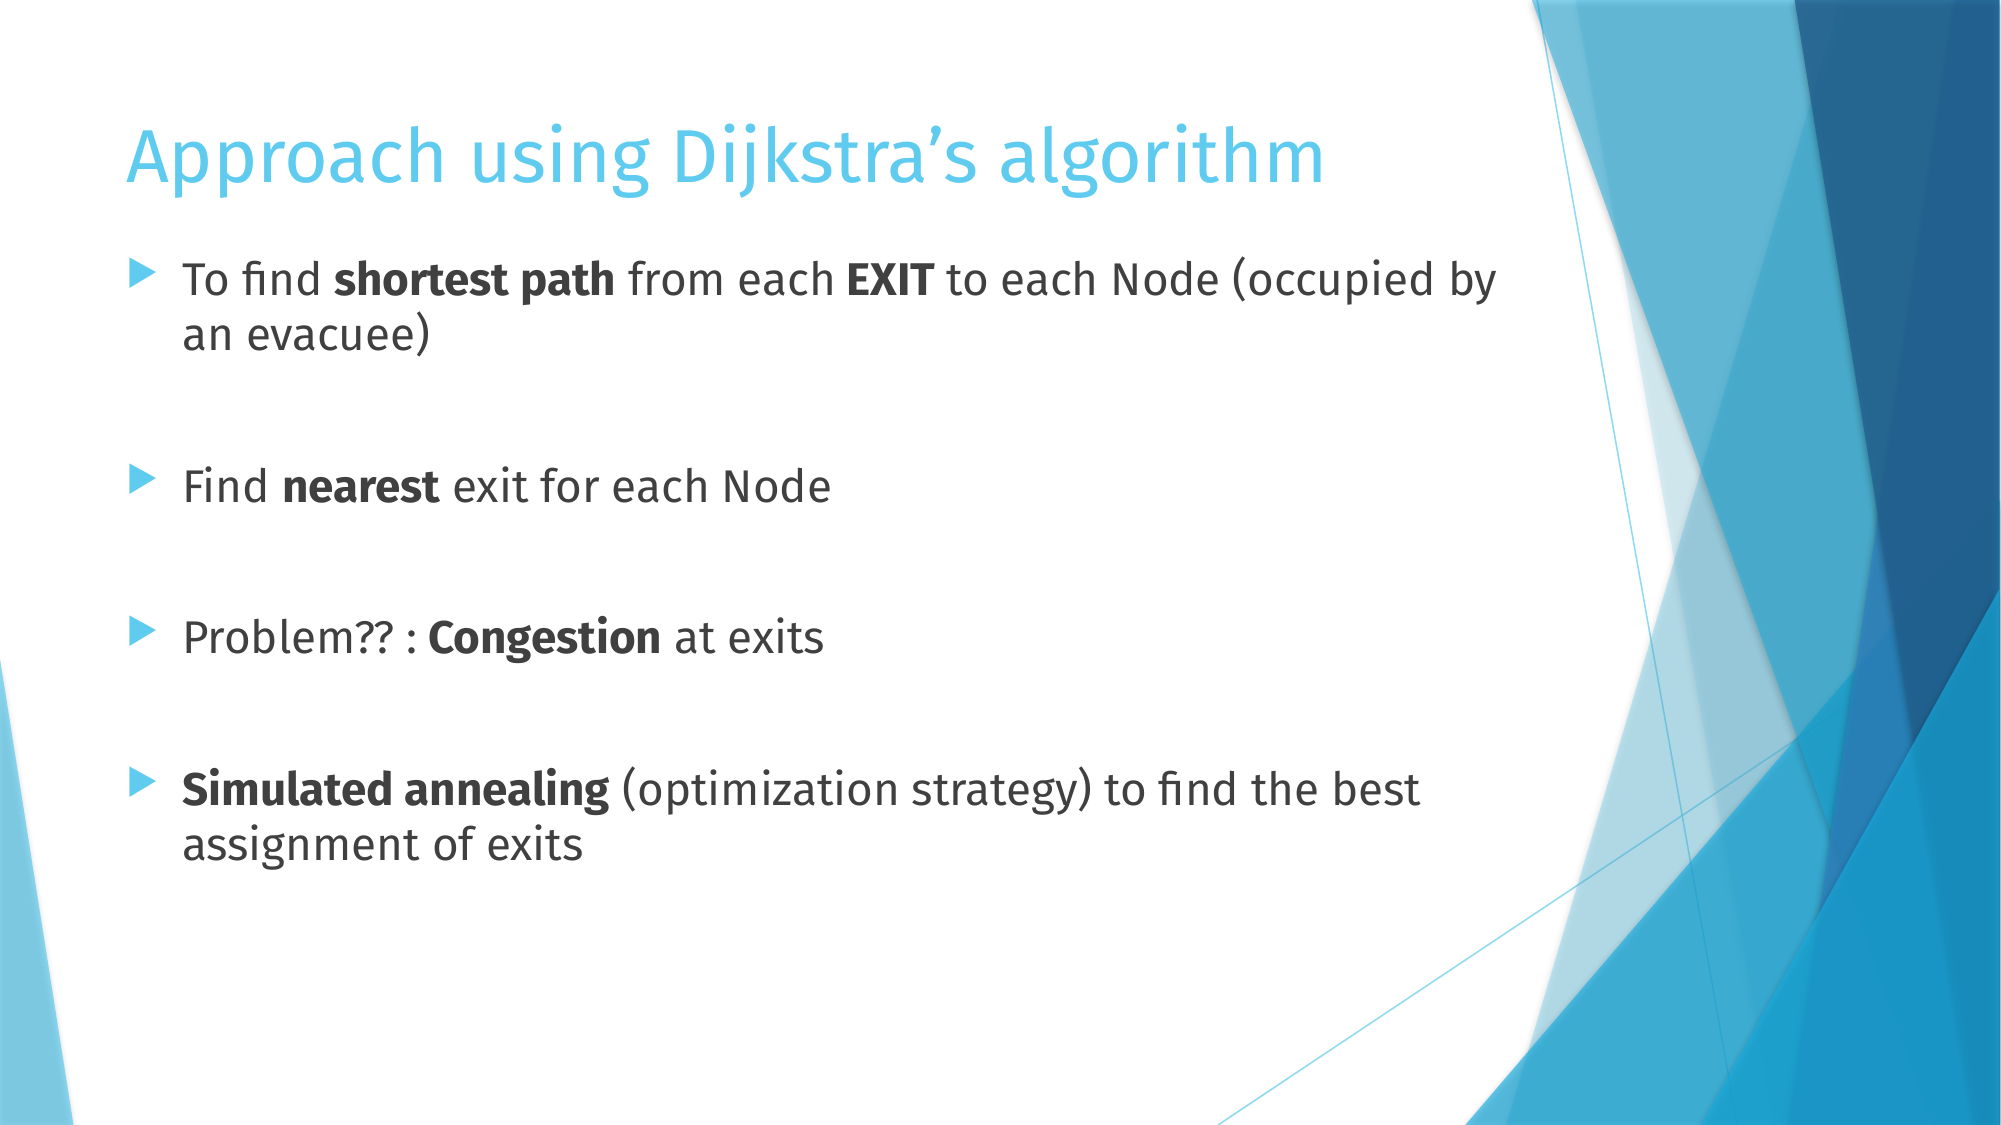

# Approach using Dijkstra’s algorithm
To find shortest path from each EXIT to each Node (occupied by an evacuee)

Find nearest exit for each Node

Problem?? : Congestion at exits

Simulated annealing (optimization strategy) to find the best assignment of exits